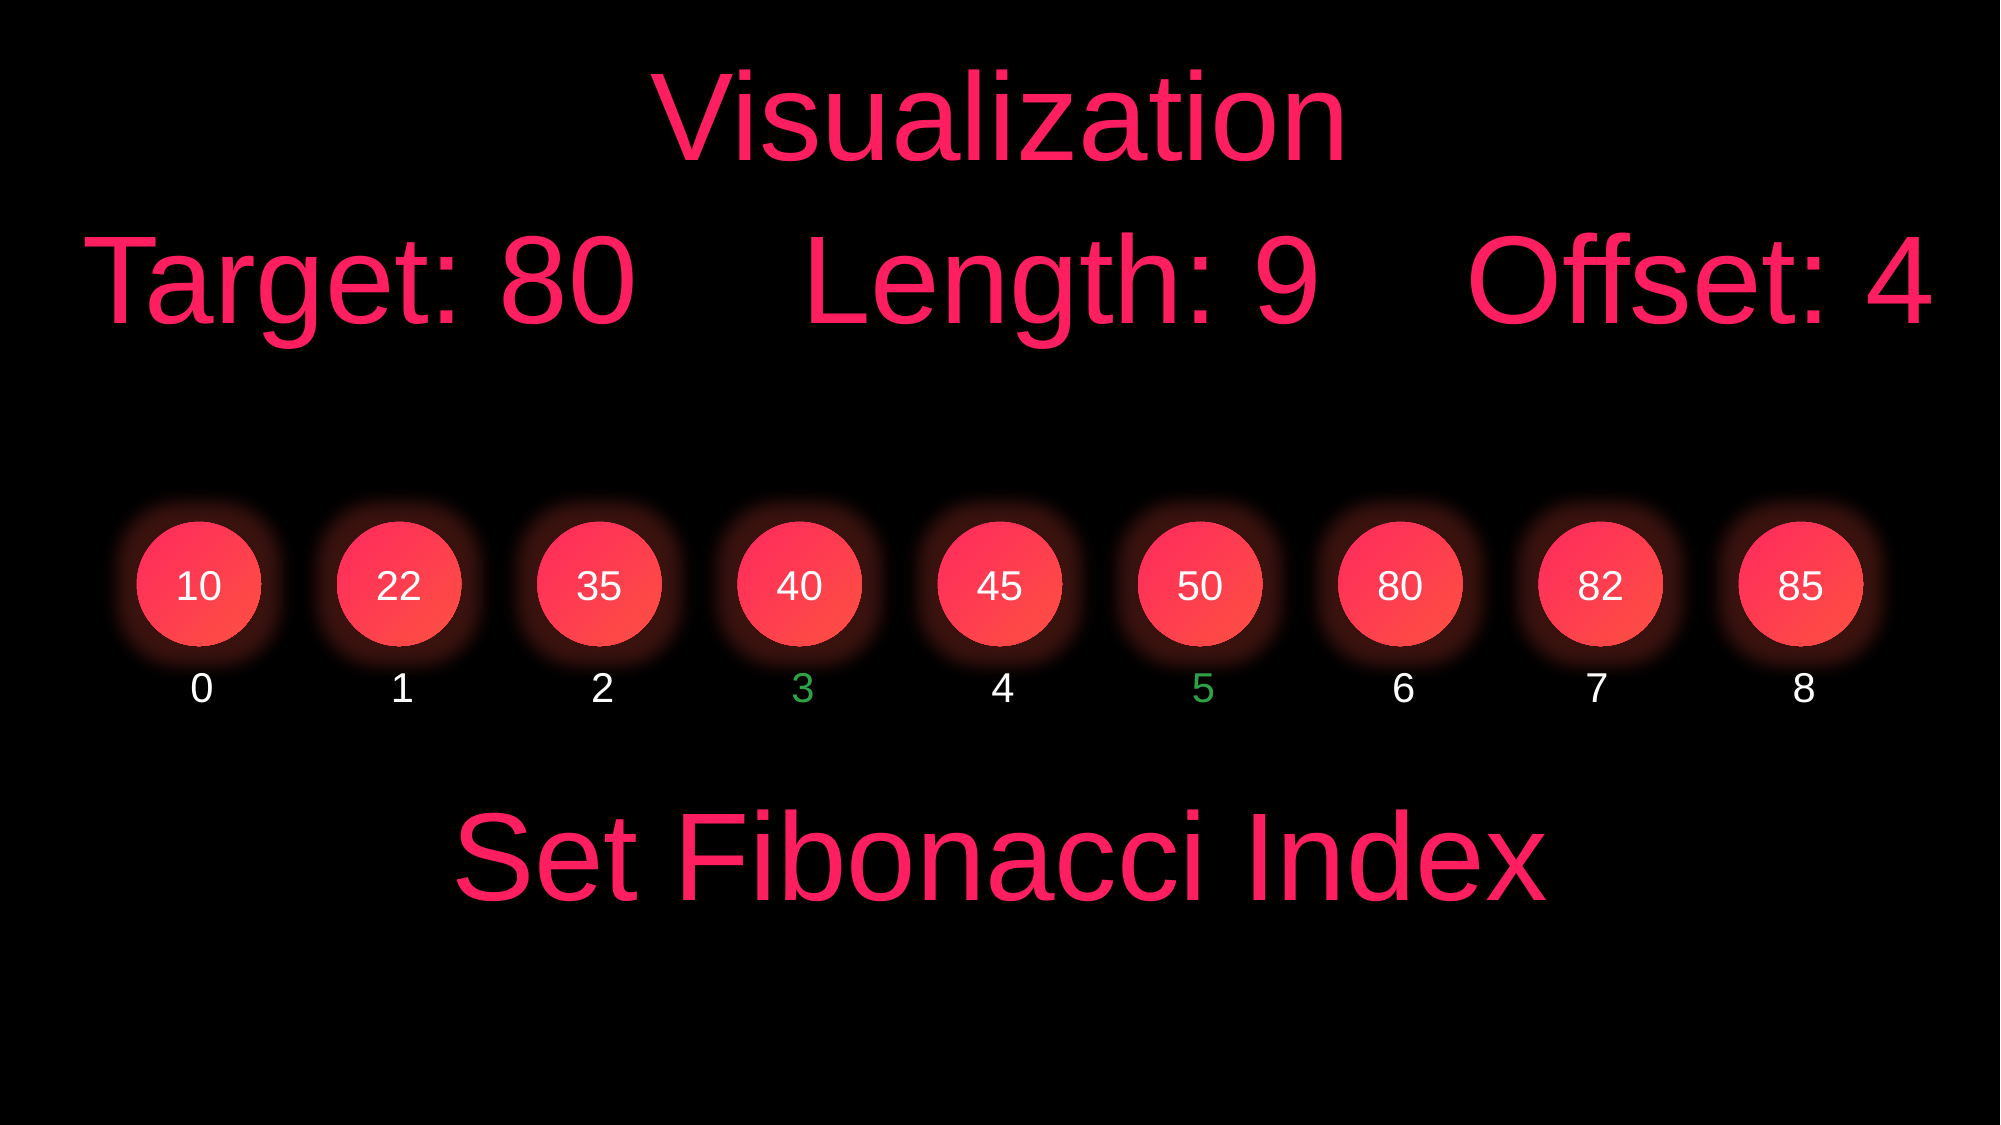

Fibonacci Search;
Fibonacci Search is a comparison-based technique that uses Fibonacci numbers to search an element in a sorted array.
What is Fibonacci Numbers?
Fibonacci Numbers are recursively defined as F(n) = F(n-1) + F(n-2), F(0) = 0, F(1) = 1. First few Fibonacci Numbers are 0, 1, 1, 2, 3, 5, 8, 13, 21, 34, 55, 89, 144
Visualization
Target: 80
Length: 9
Offset: 4
10
22
35
40
45
50
80
82
85
0
1
2
3
4
5
6
7
8
Set Fibonacci Index